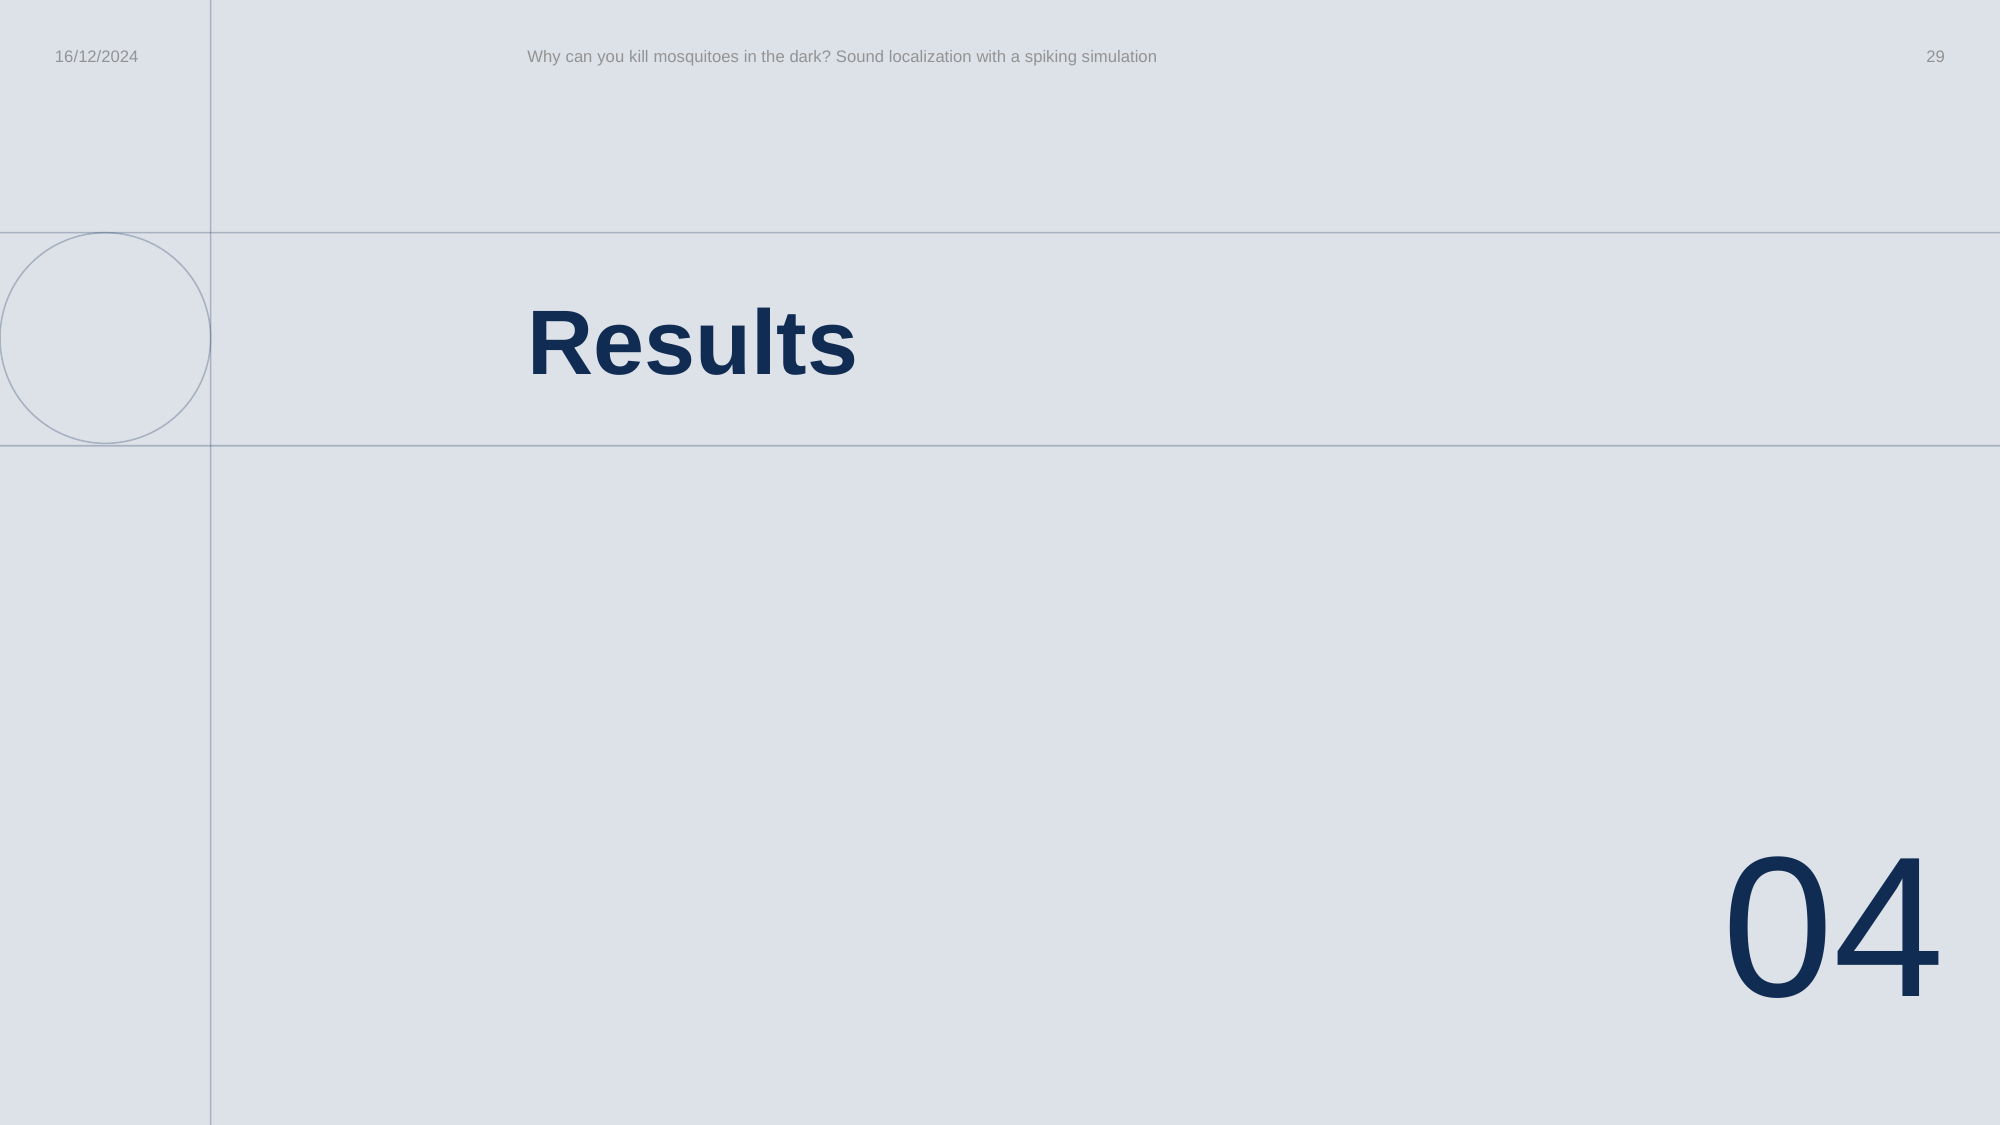

16/12/2024
Why can you kill mosquitoes in the dark? Sound localization with a spiking simulation
29
# Results
04